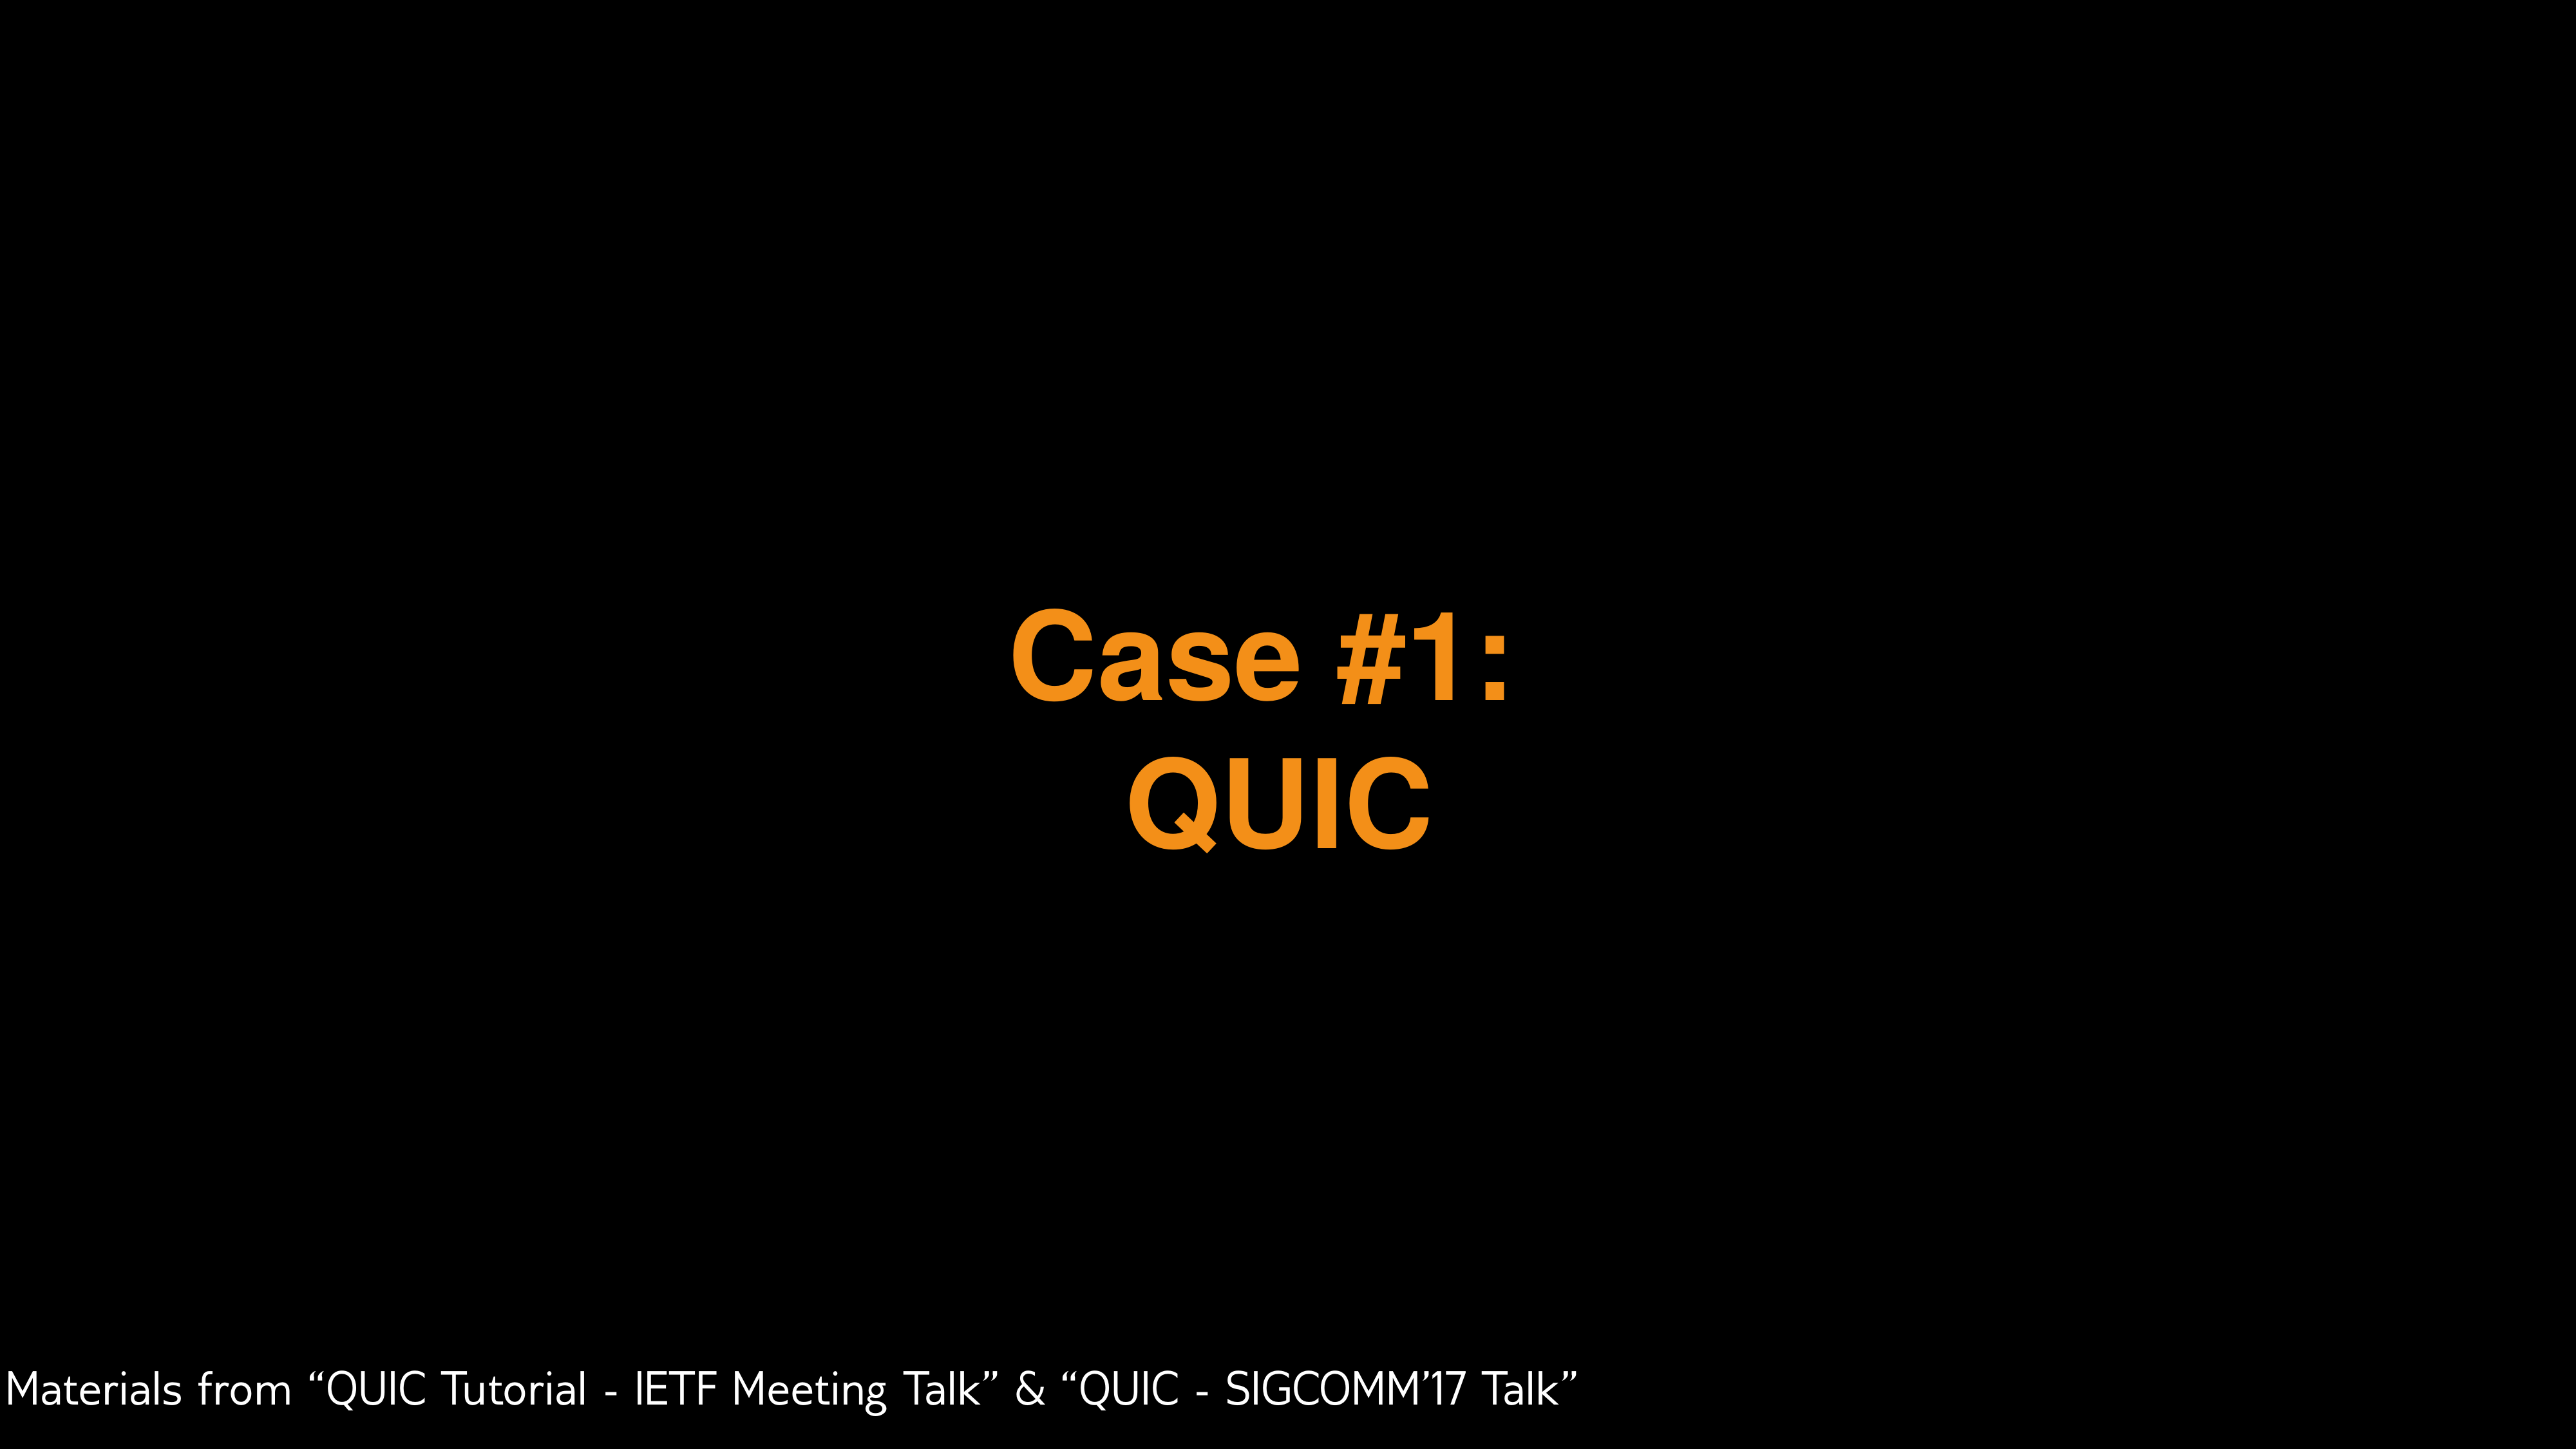

Case #1:
QUIC
Materials from “QUIC Tutorial - IETF Meeting Talk” & “QUIC - SIGCOMM’17 Talk”